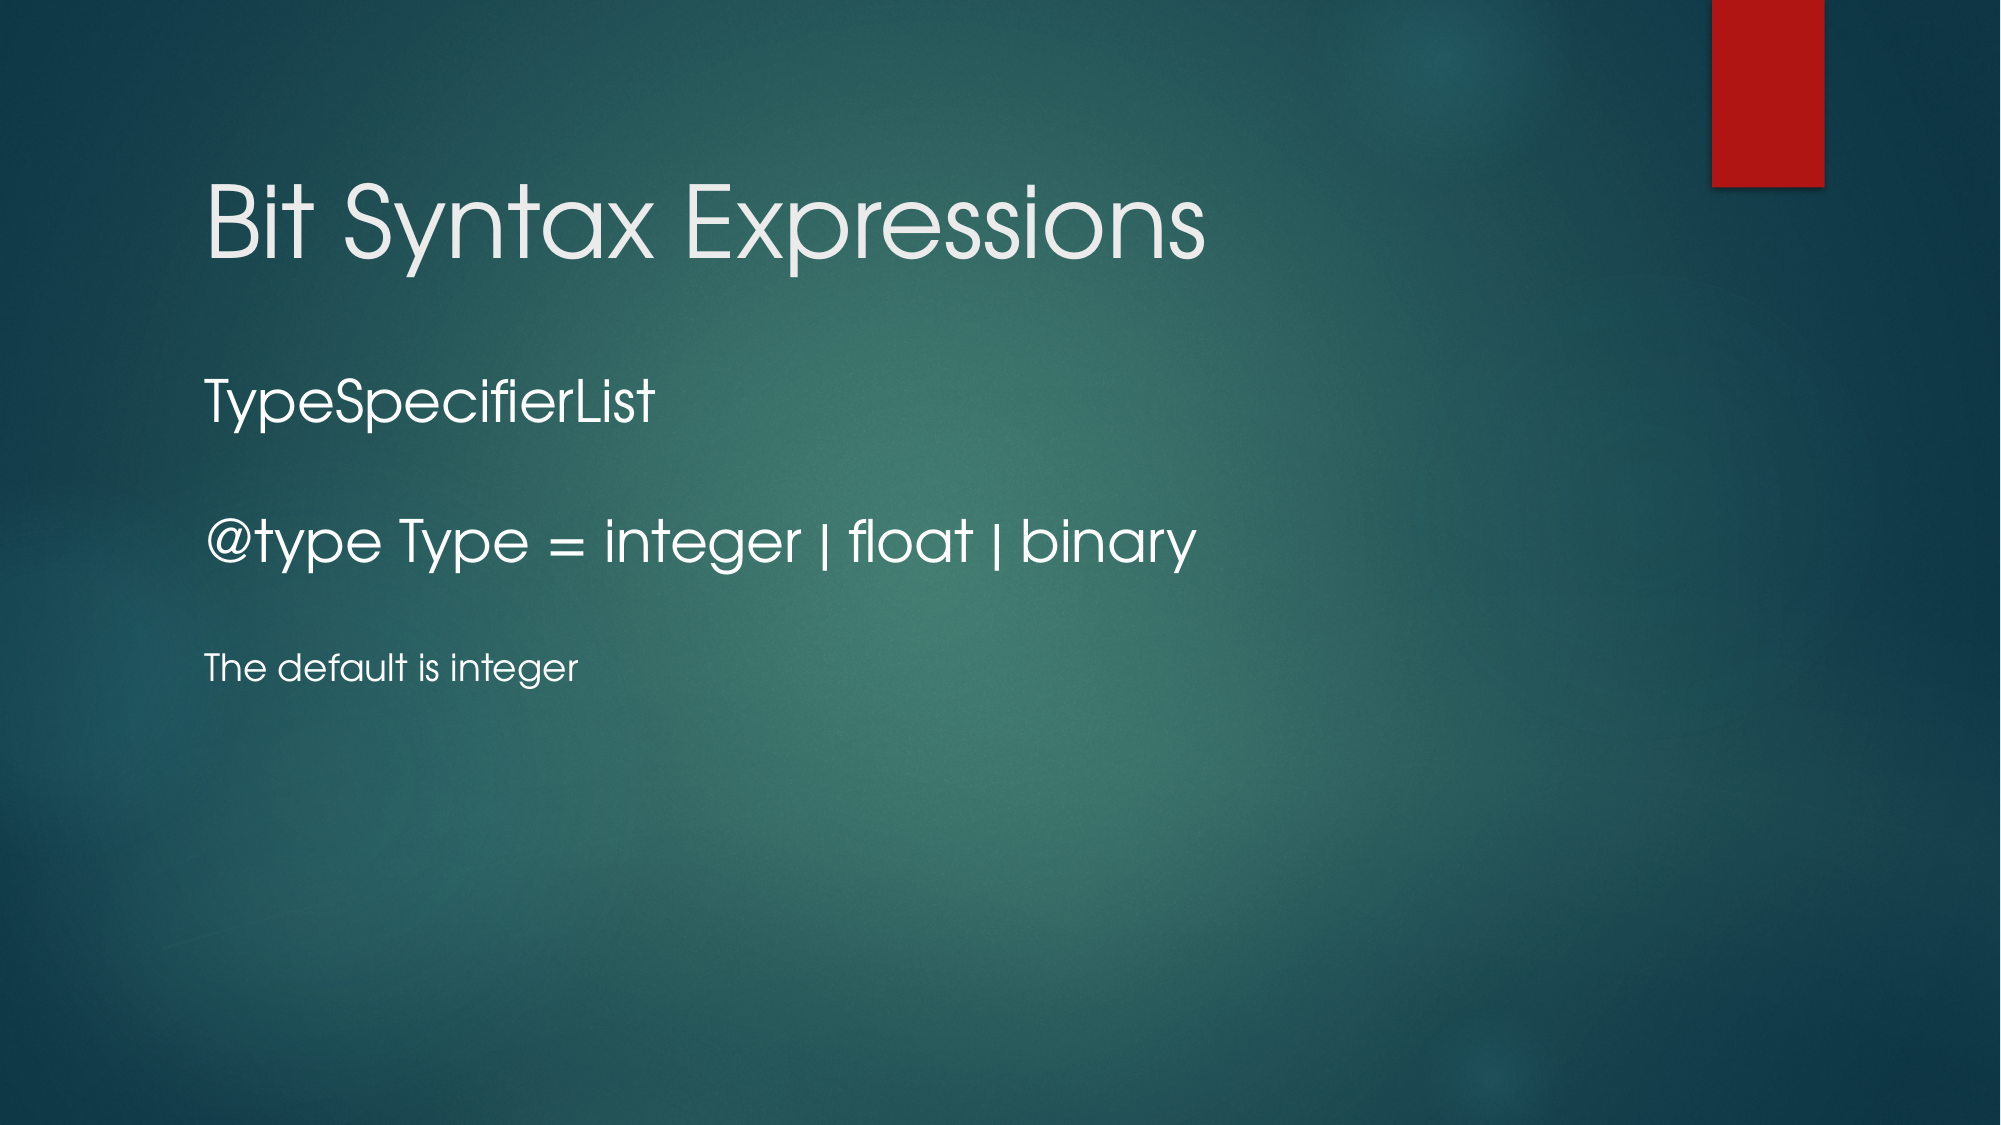

# Bit Syntax Expressions
TypeSpecifierList

@type Type = integer | float | binary
The default is integer